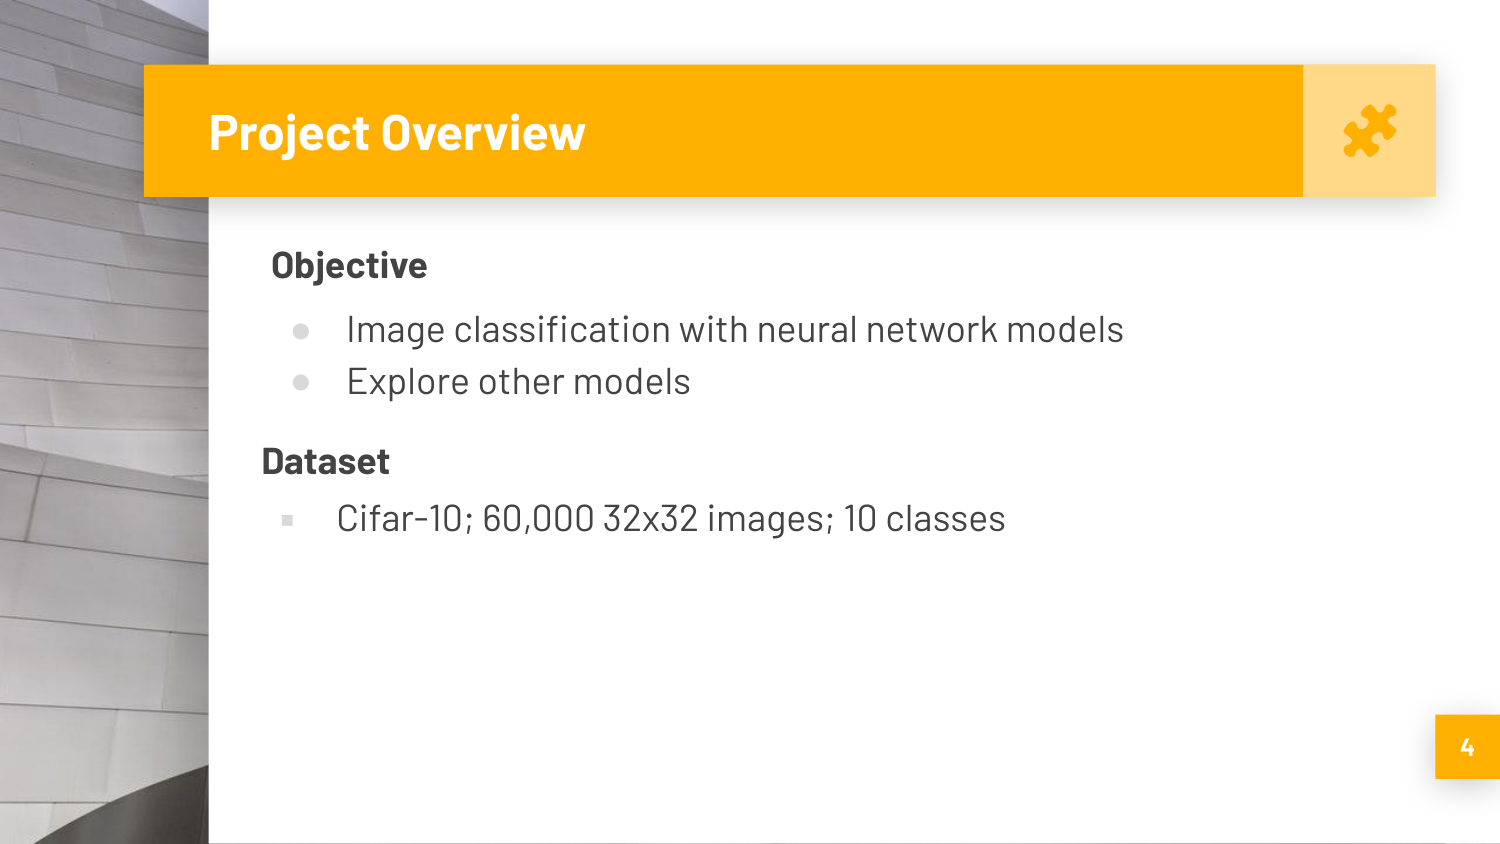

# Project Overview

Objective
Image classification with neural network models
Explore other models
Dataset
Cifar-10; 60,000 32x32 images; 10 classes
4